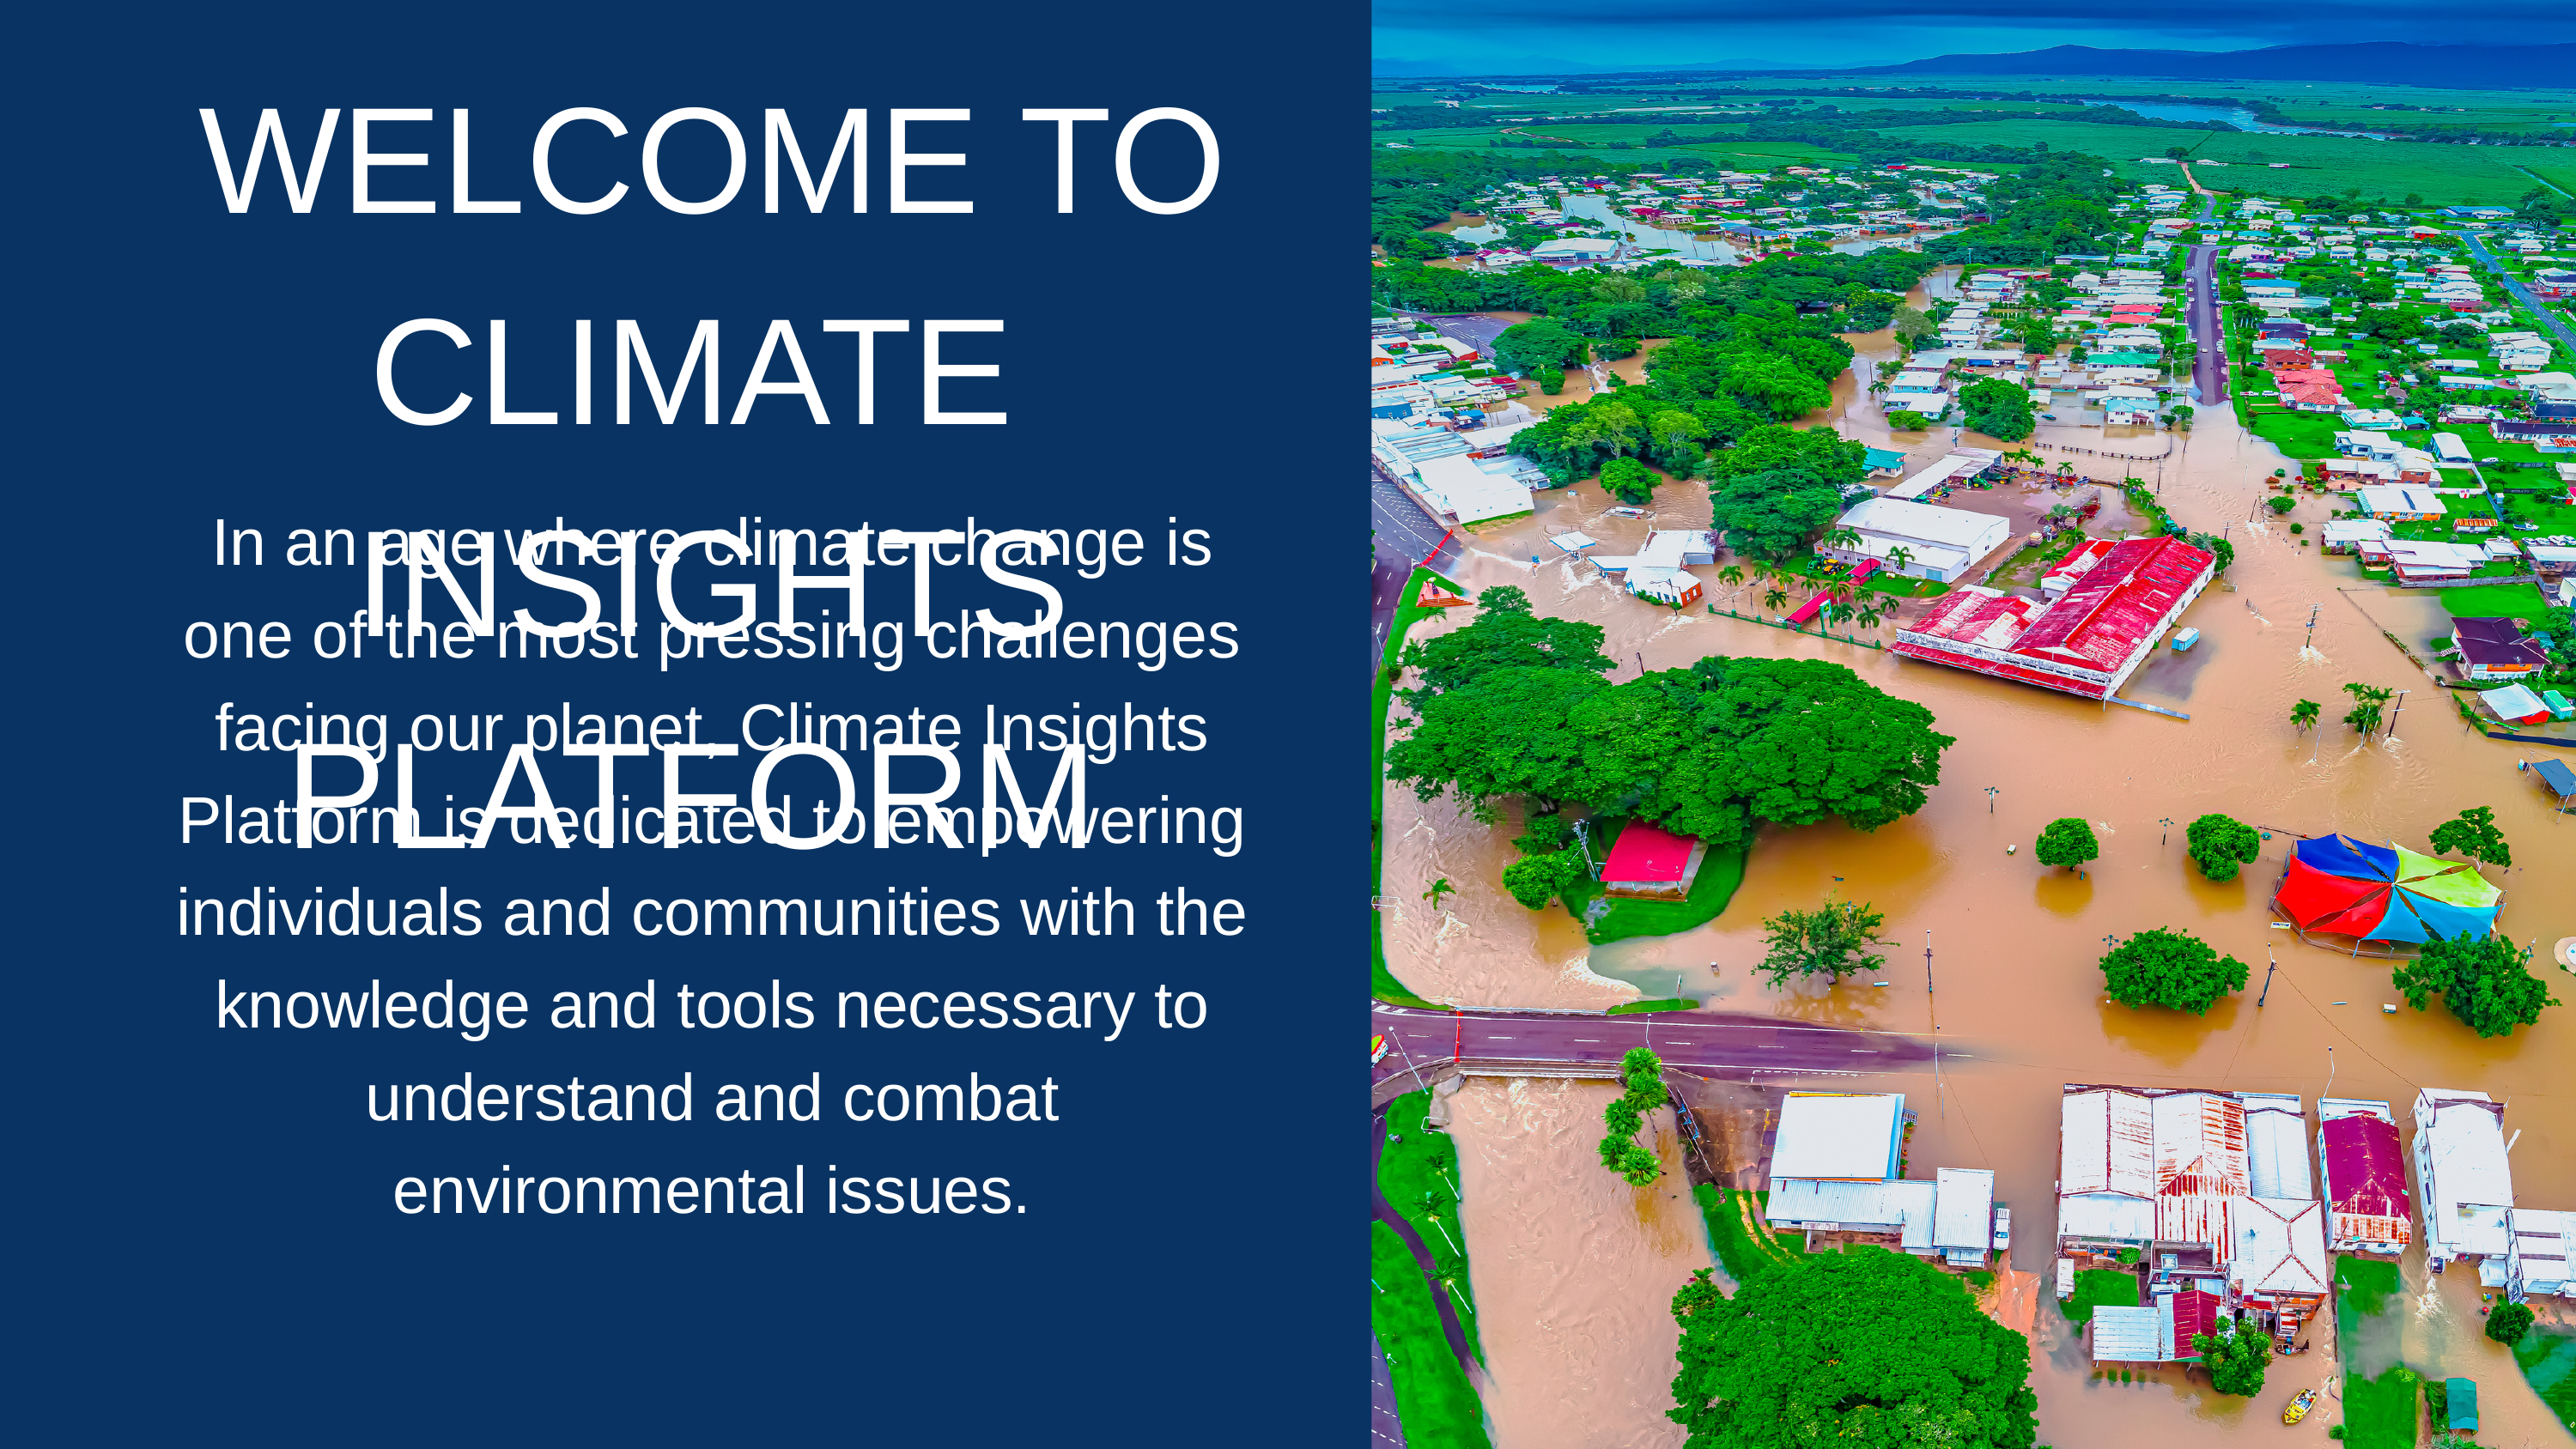

WELCOME TO CLIMATE
INSIGHTS PLATFORM

In an age where climate change is one of the most pressing challenges facing our planet, Climate Insights Platform is dedicated to empowering individuals and communities with the knowledge and tools necessary to understand and combat environmental issues.